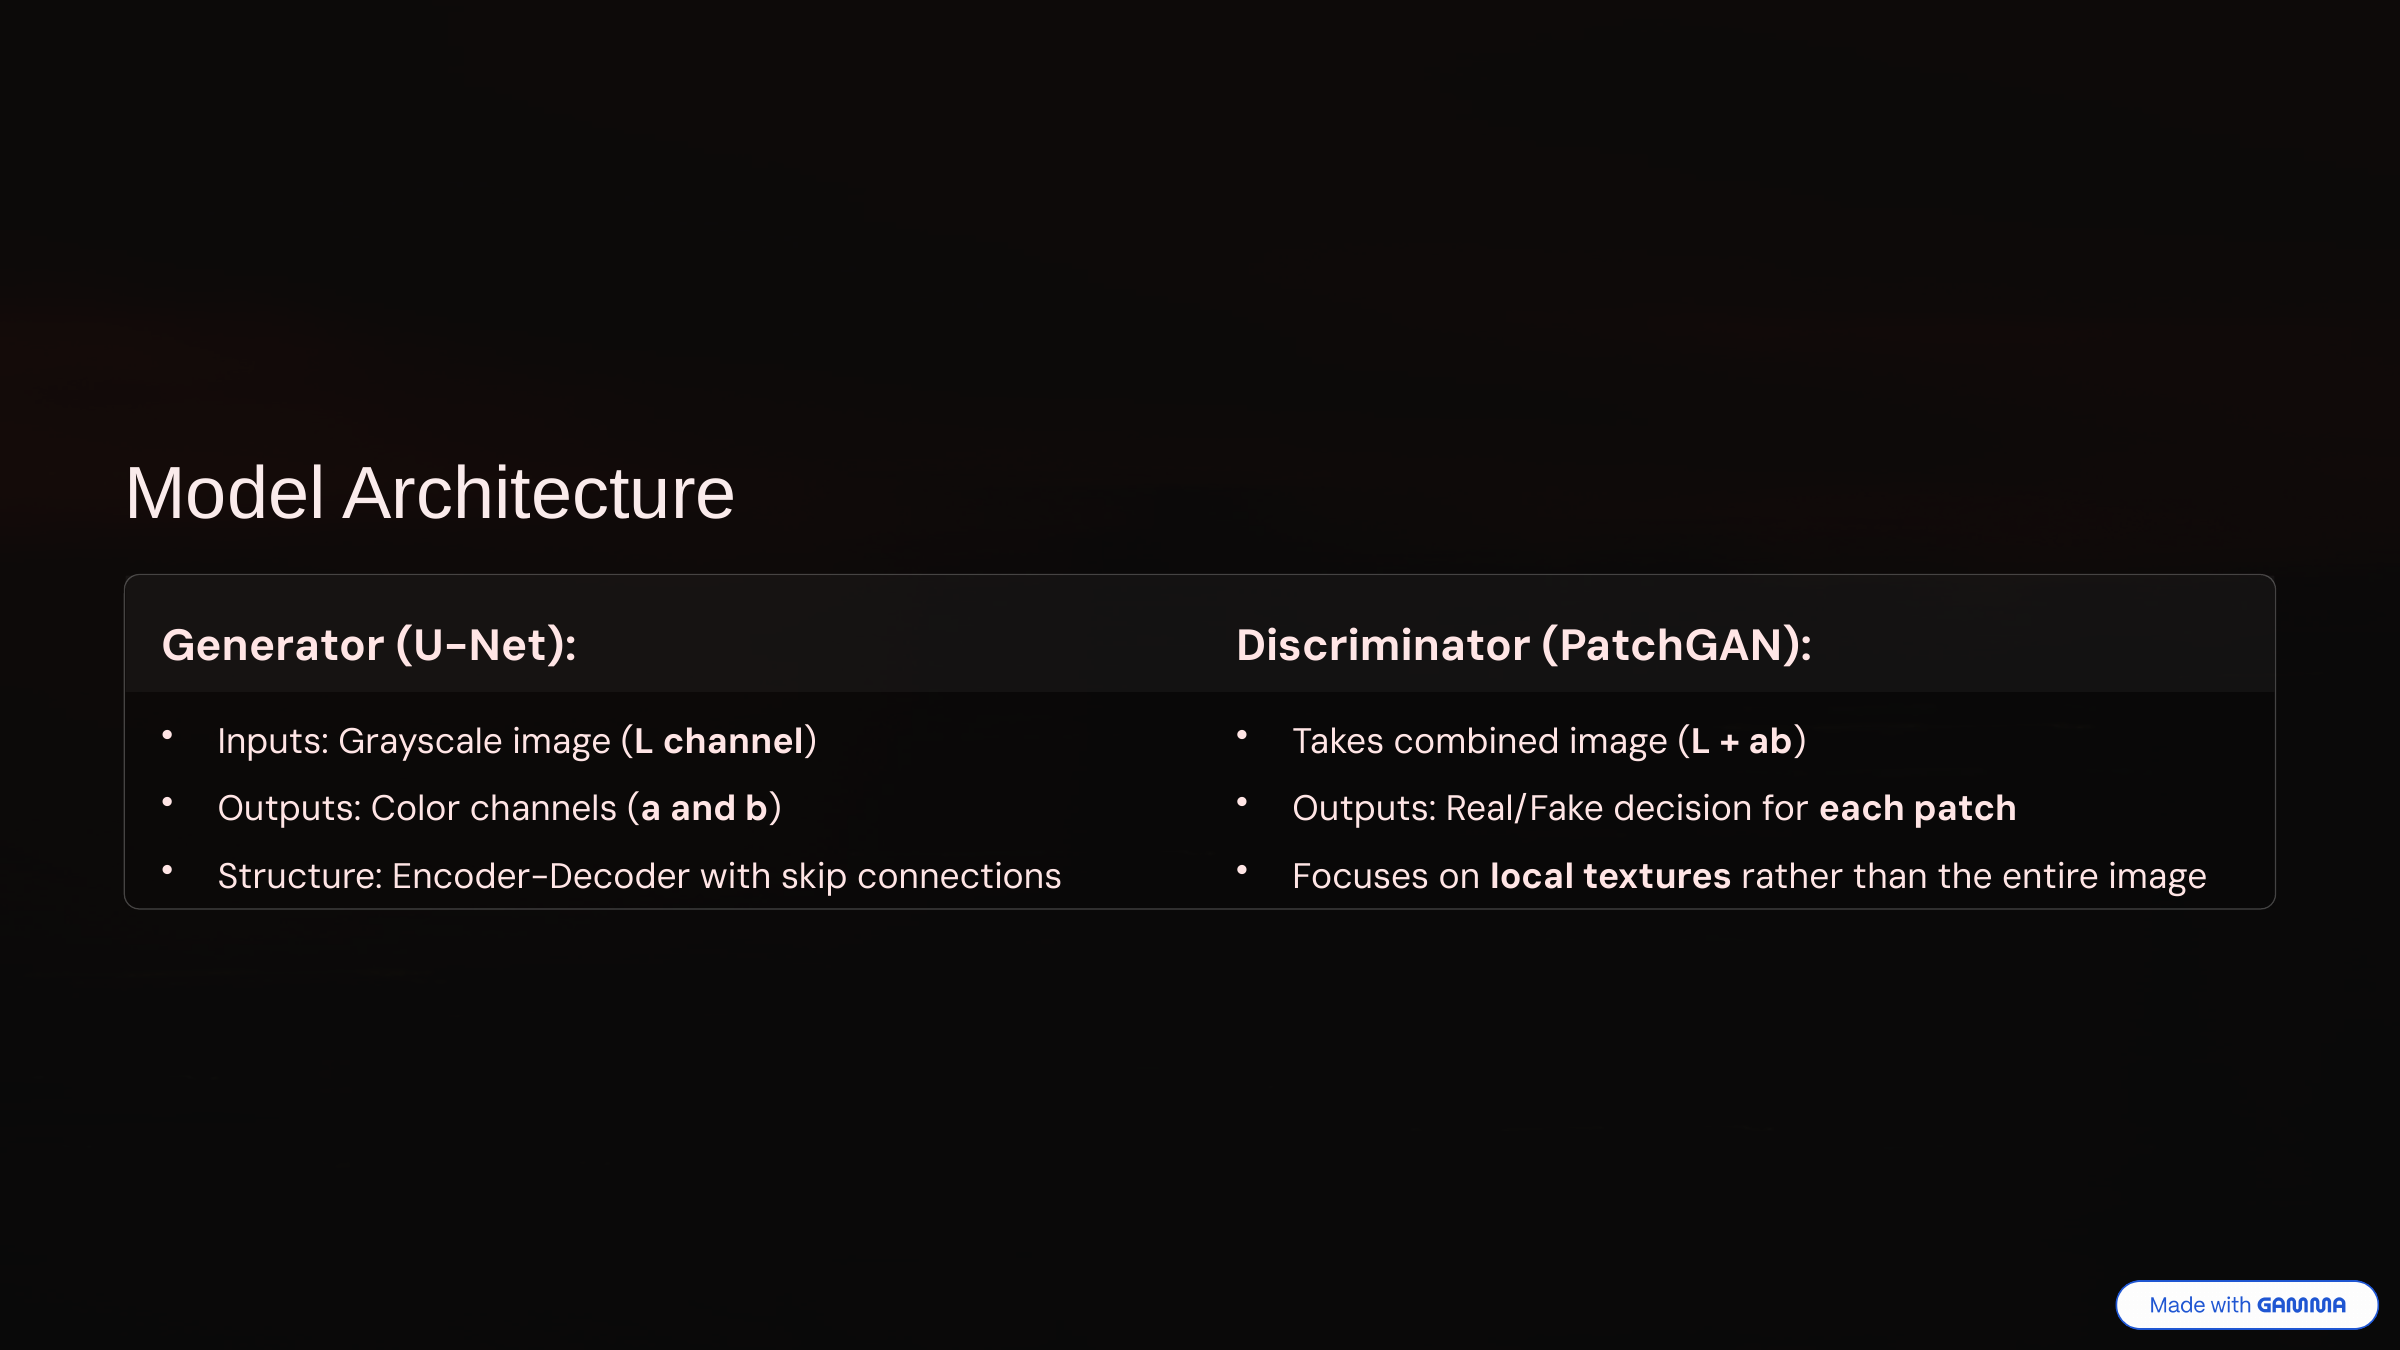

Model Architecture

Generator (U-Net):
Discriminator (PatchGAN):

Inputs: Grayscale image (L channel)
Takes combined image (L + ab)
Outputs: Color channels (a and b)
Outputs: Real/Fake decision for each patch
Structure: Encoder-Decoder with skip connections
Focuses on local textures rather than the entire image